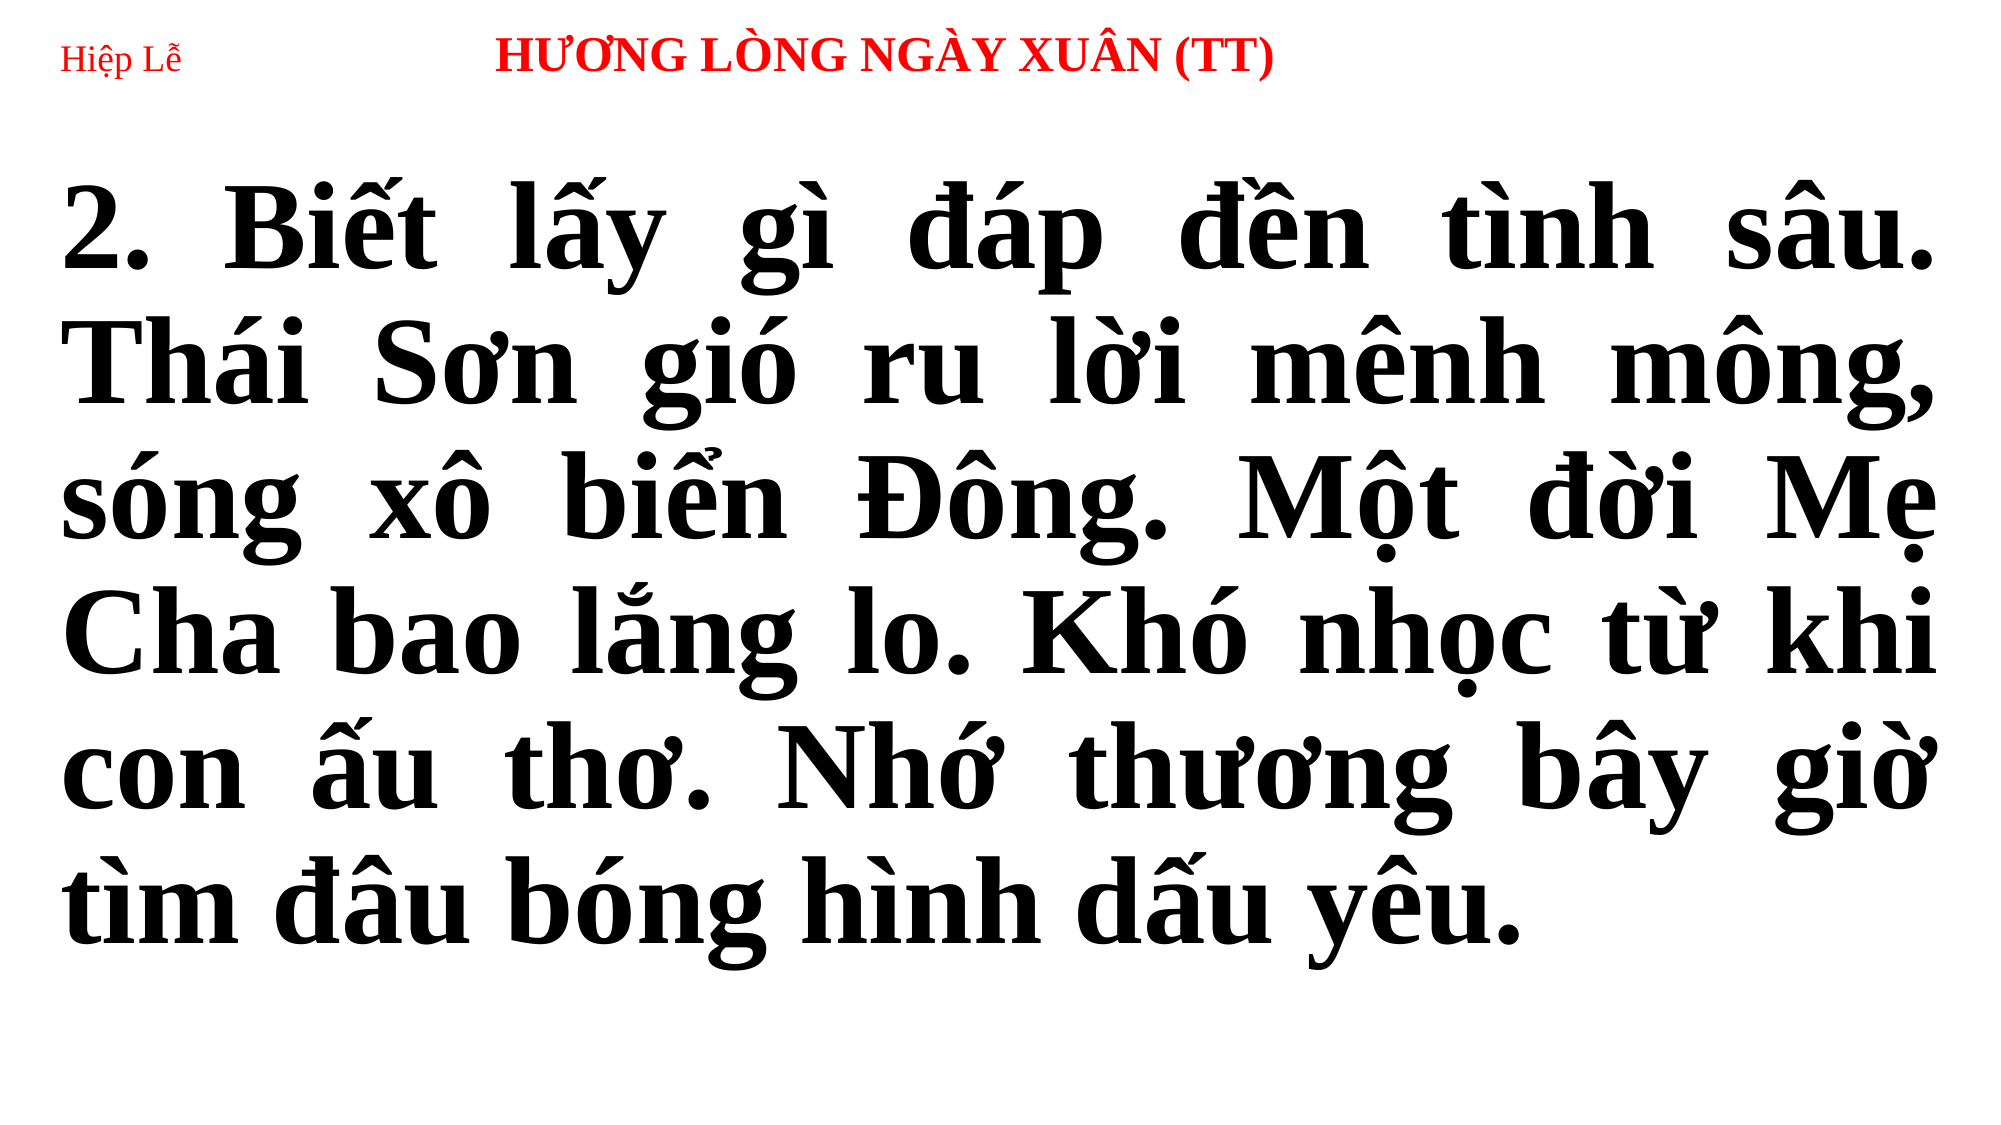

# Hiệp Lễ                                 HƯƠNG LÒNG NGÀY XUÂN (TT)
2. Biết lấy gì đáp đền tình sâu. Thái Sơn gió ru lời mênh mông, sóng xô biển Đông. Một đời Mẹ Cha bao lắng lo. Khó nhọc từ khi con ấu thơ. Nhớ thương bây giờ tìm đâu bóng hình dấu yêu.